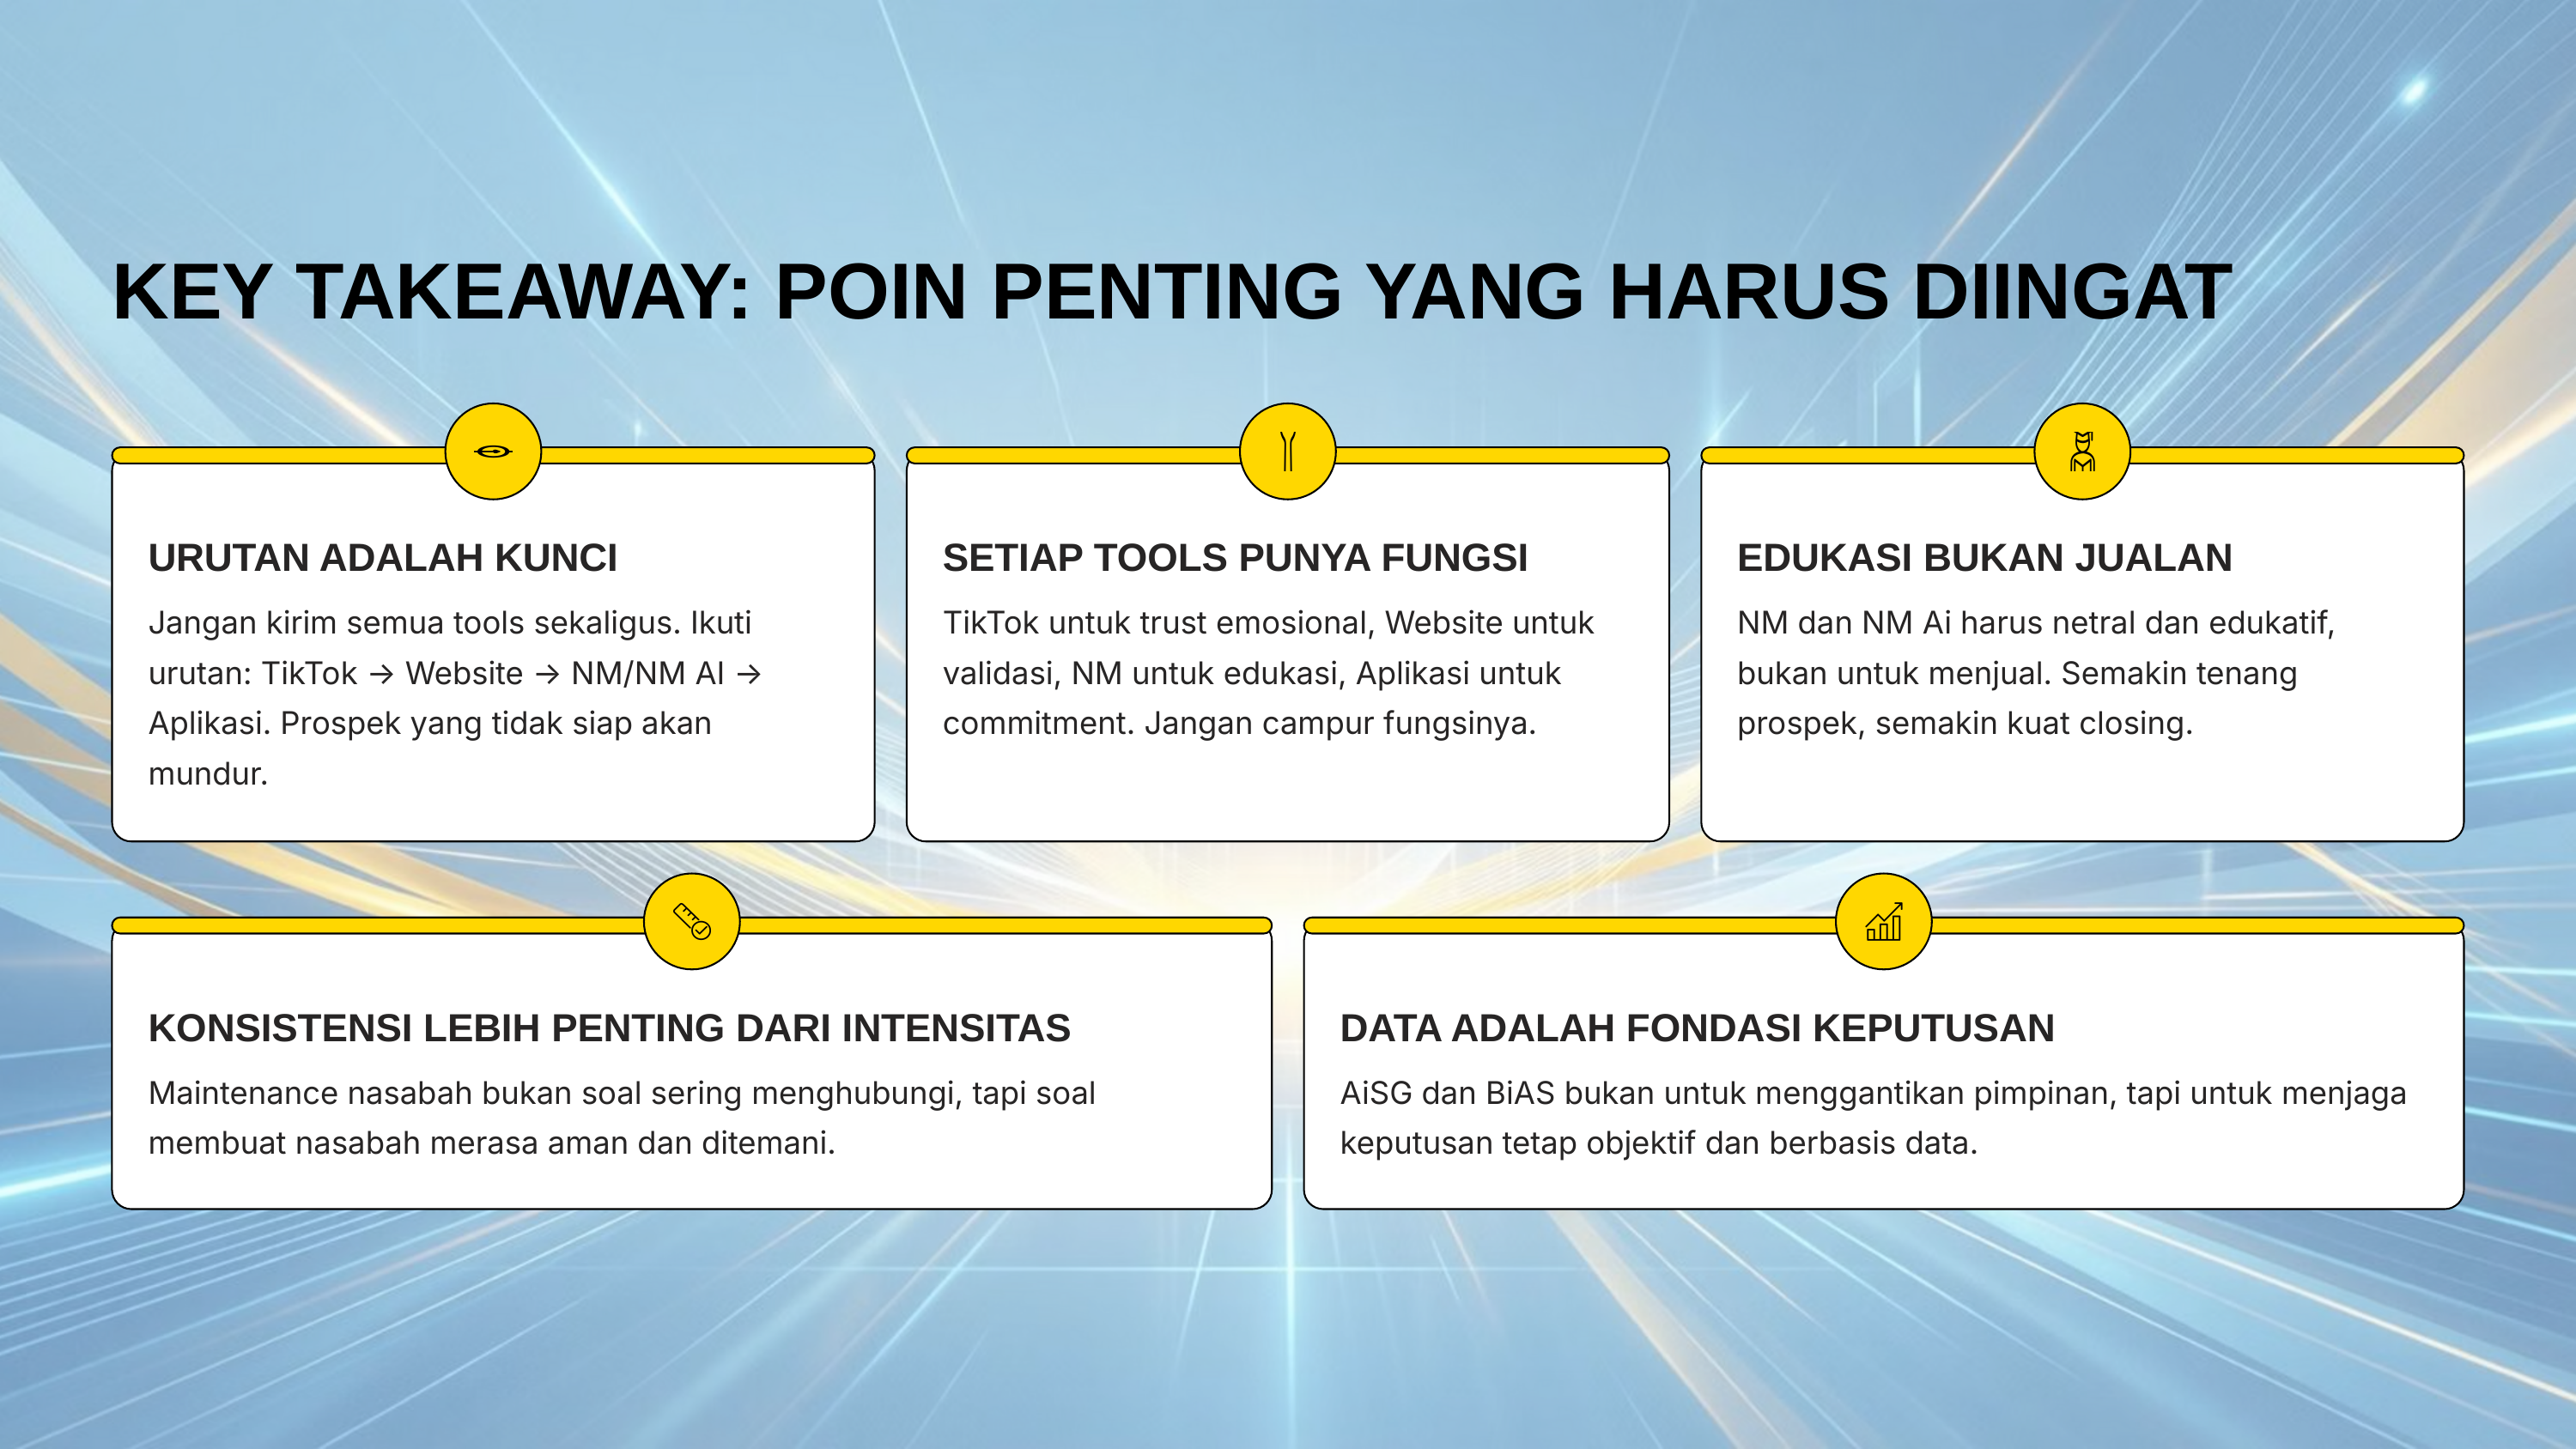

KEY TAKEAWAY: POIN PENTING YANG HARUS DIINGAT

URUTAN ADALAH KUNCI
SETIAP TOOLS PUNYA FUNGSI
EDUKASI BUKAN JUALAN
Jangan kirim semua tools sekaligus. Ikuti urutan: TikTok → Website → NM/NM AI → Aplikasi. Prospek yang tidak siap akan mundur.
TikTok untuk trust emosional, Website untuk validasi, NM untuk edukasi, Aplikasi untuk commitment. Jangan campur fungsinya.
NM dan NM Ai harus netral dan edukatif, bukan untuk menjual. Semakin tenang prospek, semakin kuat closing.

KONSISTENSI LEBIH PENTING DARI INTENSITAS
DATA ADALAH FONDASI KEPUTUSAN
Maintenance nasabah bukan soal sering menghubungi, tapi soal membuat nasabah merasa aman dan ditemani.
AiSG dan BiAS bukan untuk menggantikan pimpinan, tapi untuk menjaga keputusan tetap objektif dan berbasis data.